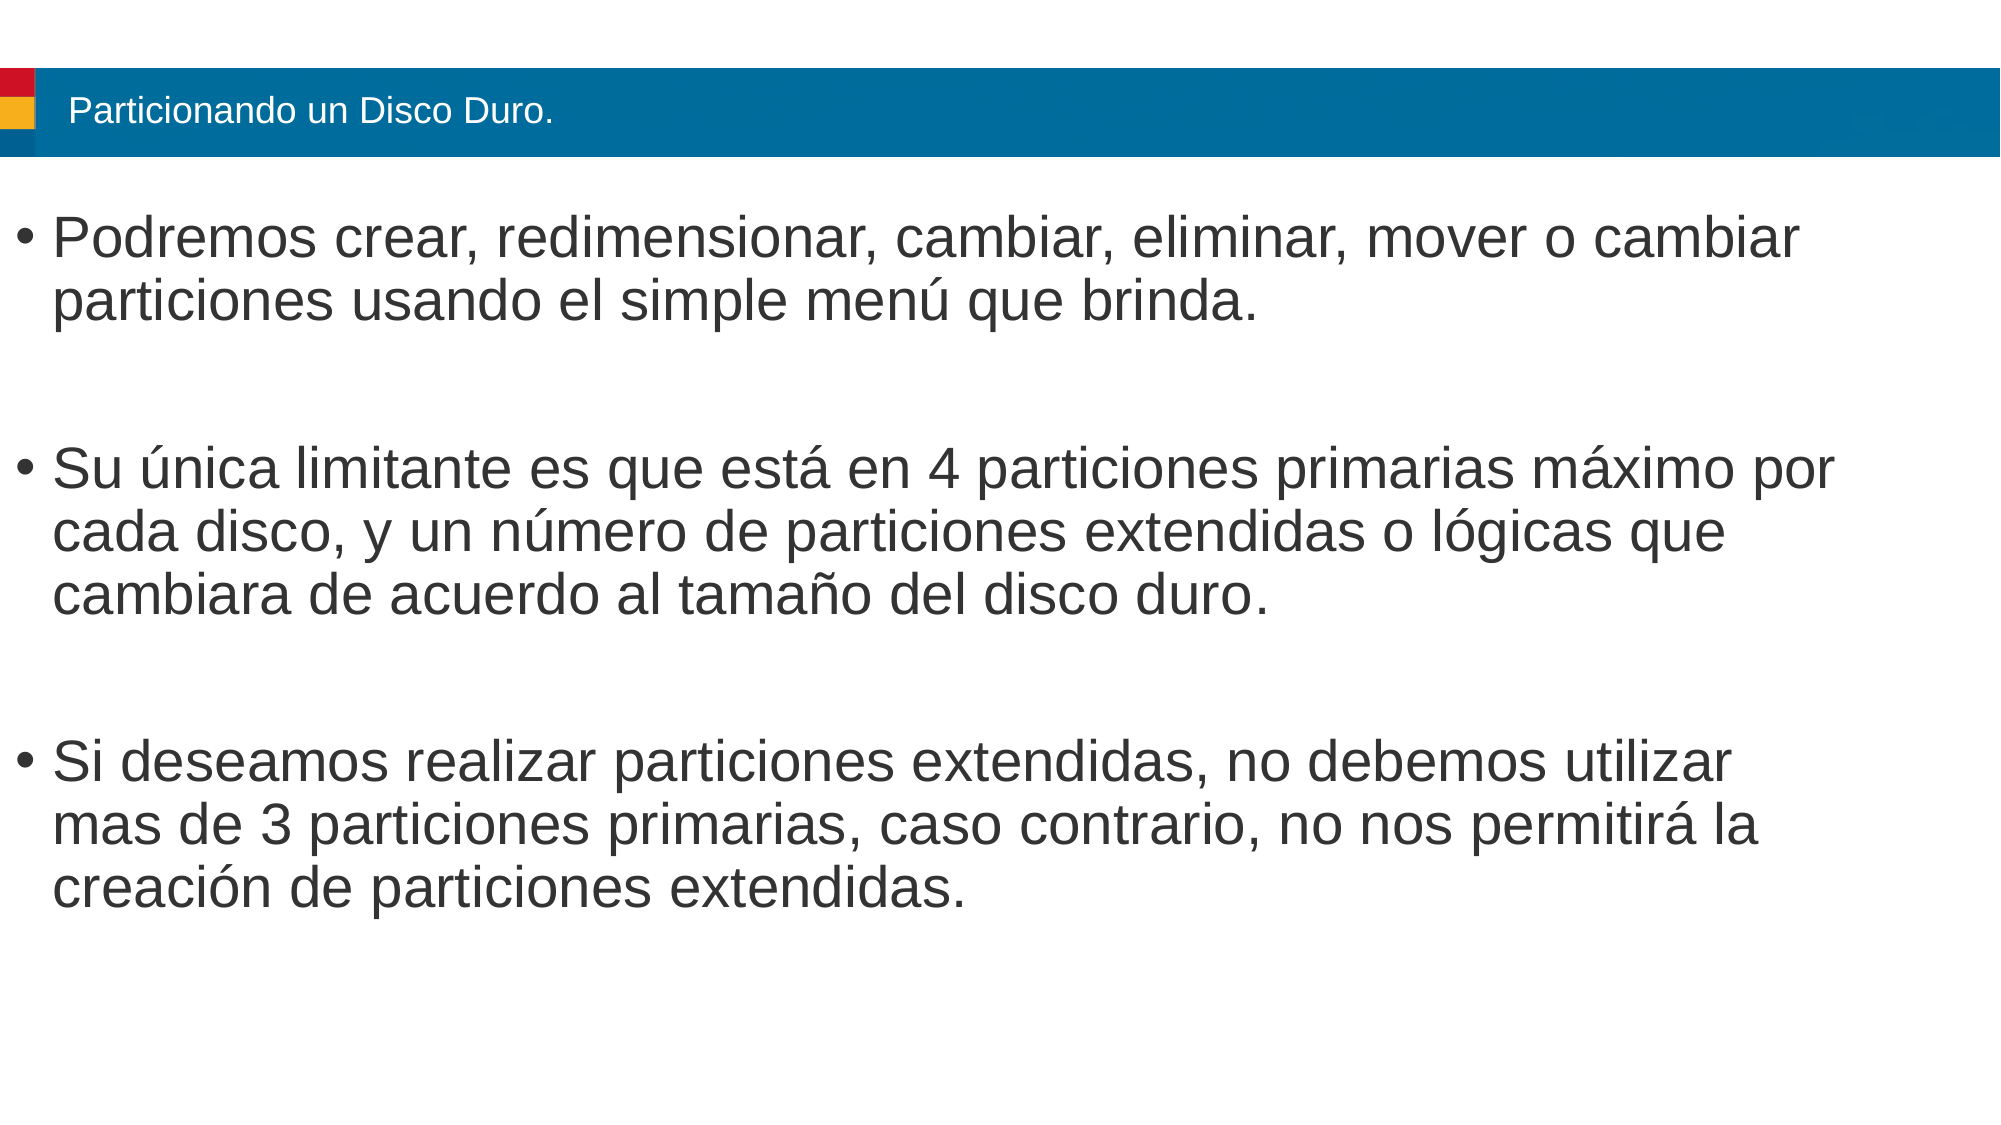

# Particionando un Disco Duro.
Podremos crear, redimensionar, cambiar, eliminar, mover o cambiar particiones usando el simple menú que brinda.

Su única limitante es que está en 4 particiones primarias máximo por cada disco, y un número de particiones extendidas o lógicas que cambiara de acuerdo al tamaño del disco duro.

Si deseamos realizar particiones extendidas, no debemos utilizar mas de 3 particiones primarias, caso contrario, no nos permitirá la creación de particiones extendidas.